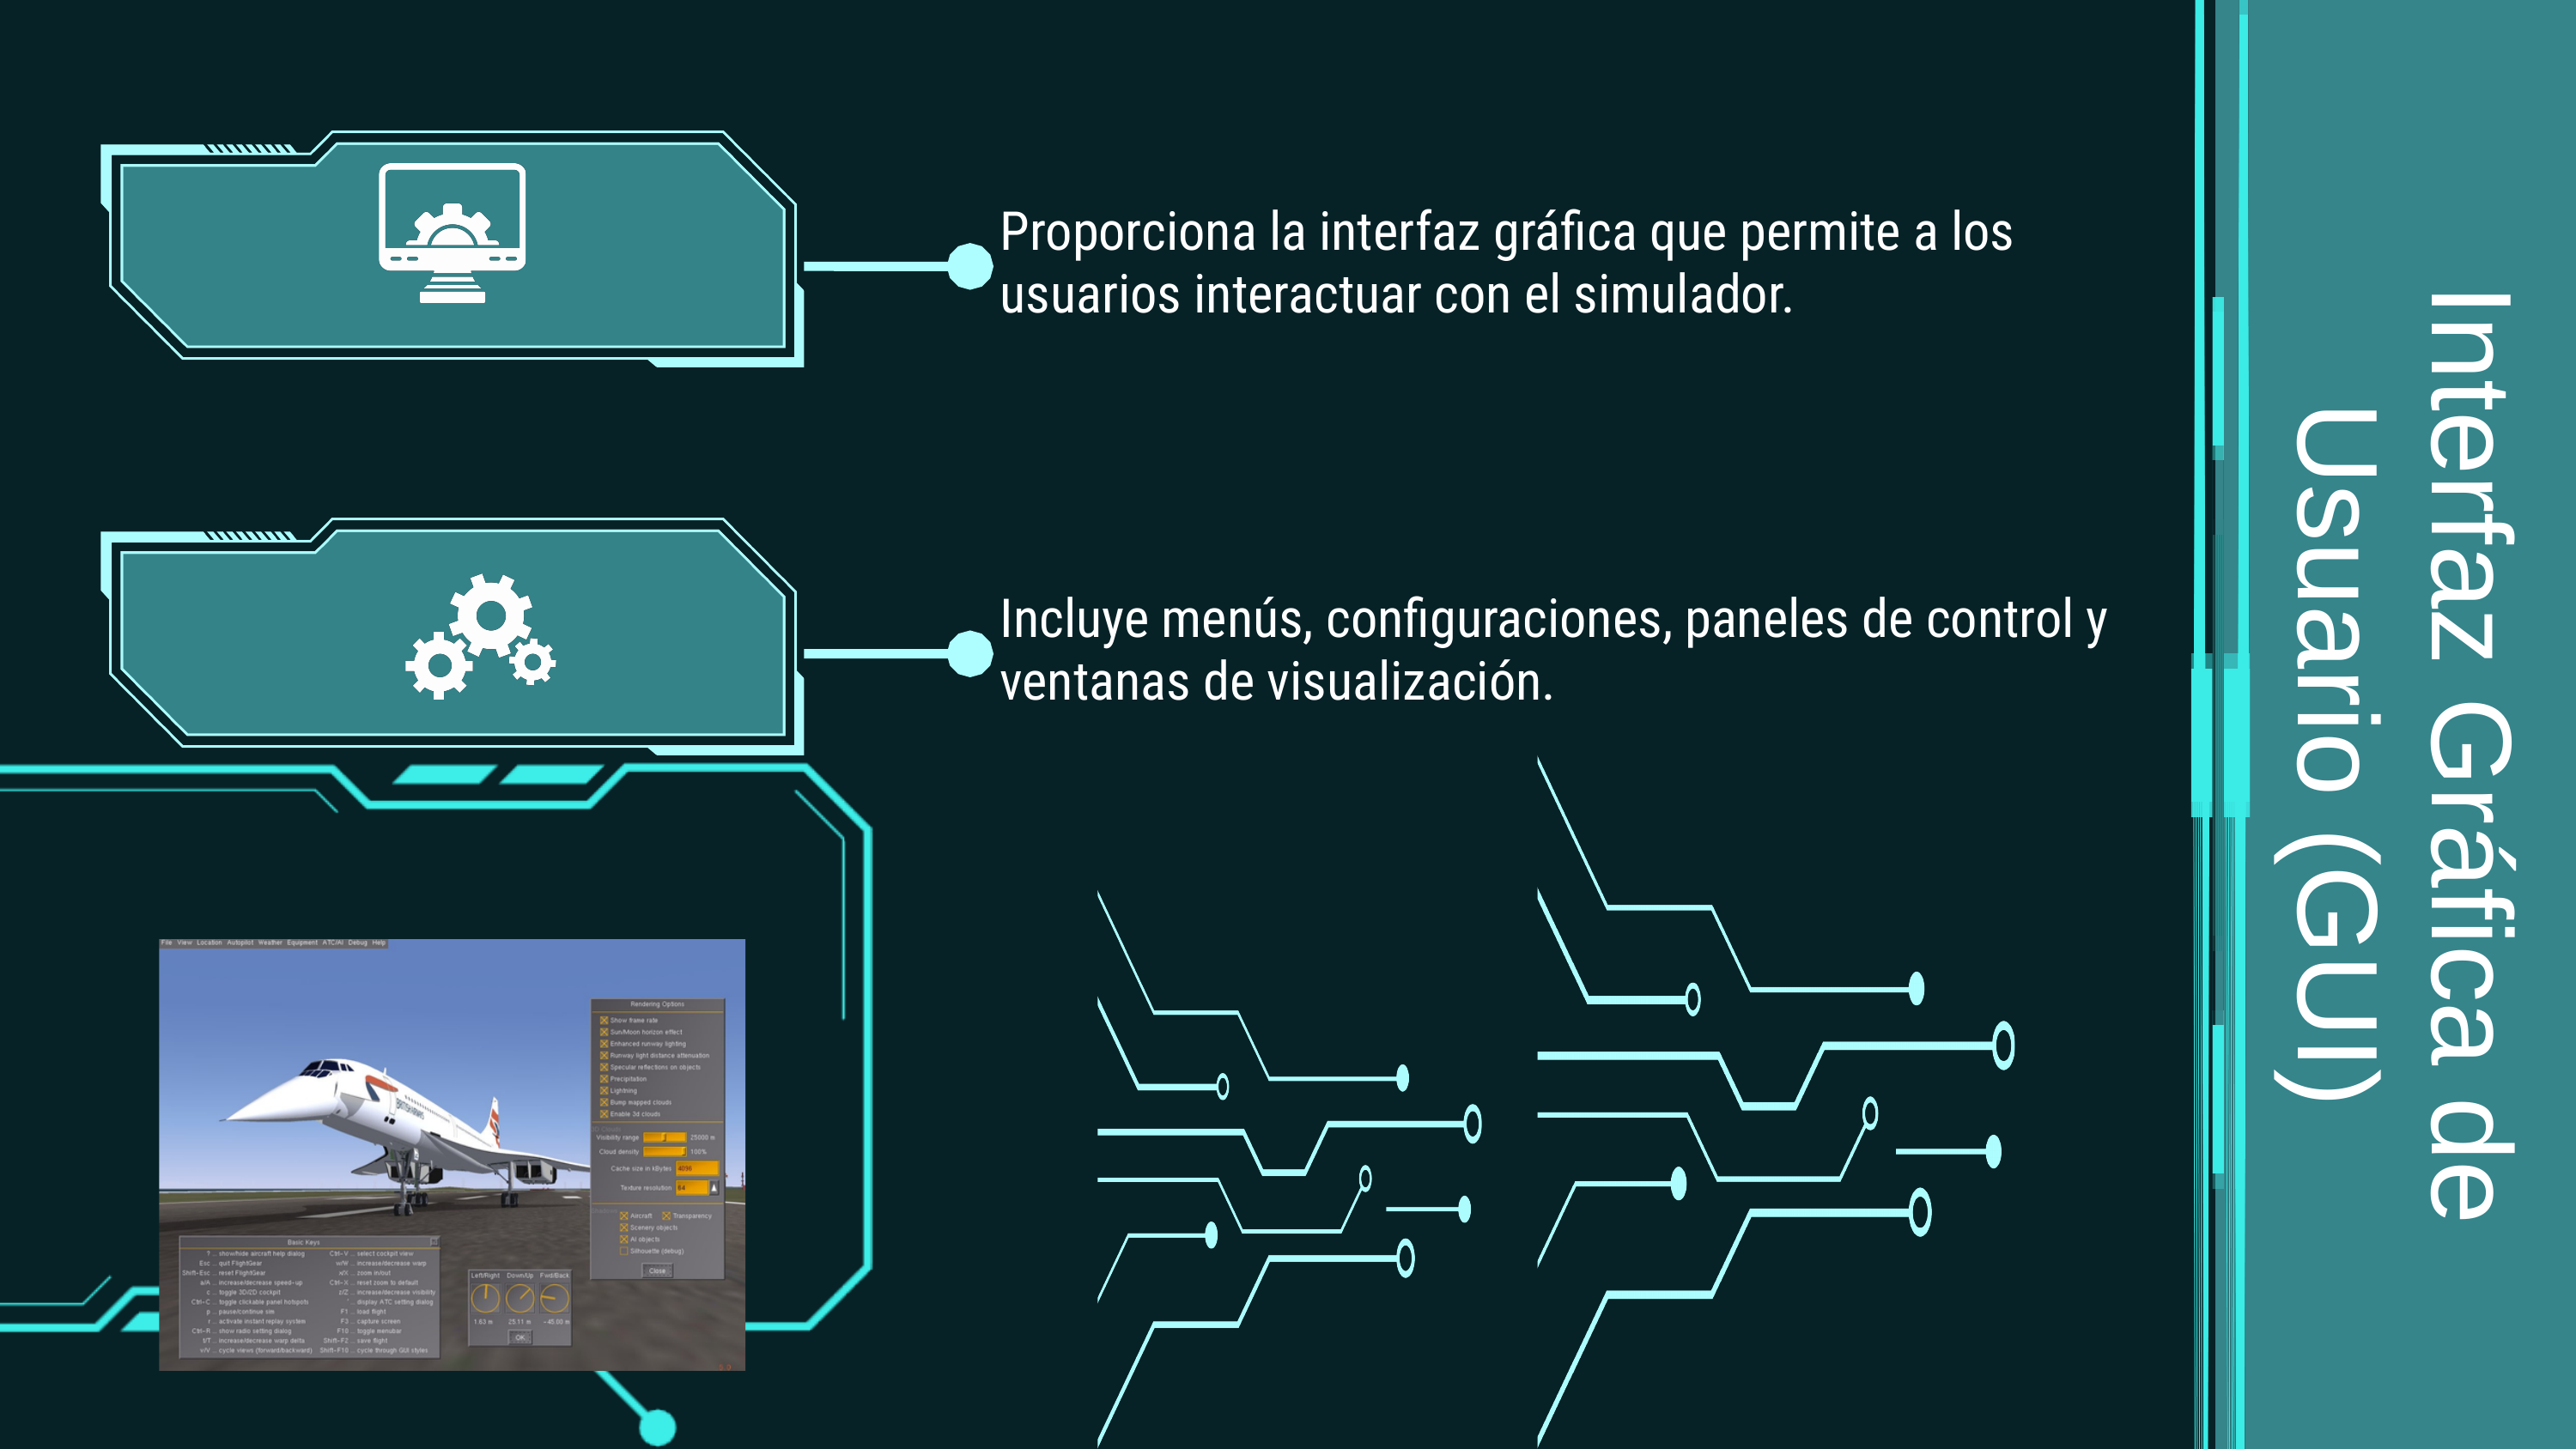

Proporciona la interfaz gráfica que permite a los usuarios interactuar con el simulador.

Incluye menús, configuraciones, paneles de control y ventanas de visualización.
Interfaz Gráfica de Usuario (GUI)